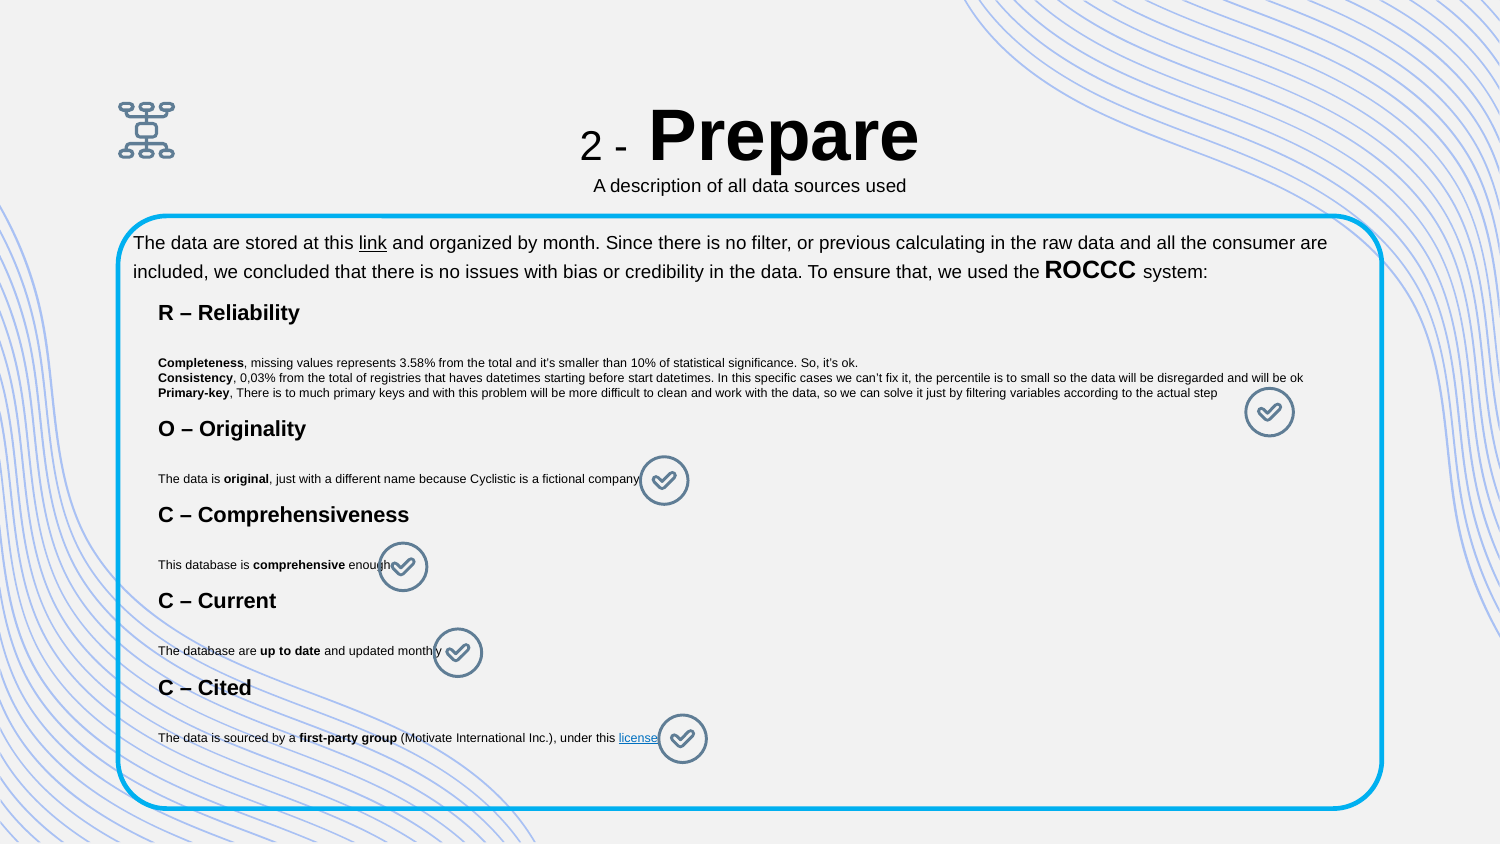

# 2 - Prepare

A description of all data sources used
The data are stored at this link and organized by month. Since there is no filter, or previous calculating in the raw data and all the consumer are included, we concluded that there is no issues with bias or credibility in the data. To ensure that, we used the ROCCC system:

R – Reliability

Completeness, missing values represents 3.58% from the total and it’s smaller than 10% of statistical significance. So, it’s ok.
Consistency, 0,03% from the total of registries that haves datetimes starting before start datetimes. In this specific cases we can’t fix it, the percentile is to small so the data will be disregarded and will be ok
Primary-key, There is to much primary keys and with this problem will be more difficult to clean and work with the data, so we can solve it just by filtering variables according to the actual step

O – Originality

The data is original, just with a different name because Cyclistic is a fictional company

C – Comprehensiveness

This database is comprehensive enough

C – Current

The database are up to date and updated monthly

C – Cited

The data is sourced by a first-party group (Motivate International Inc.), under this license.